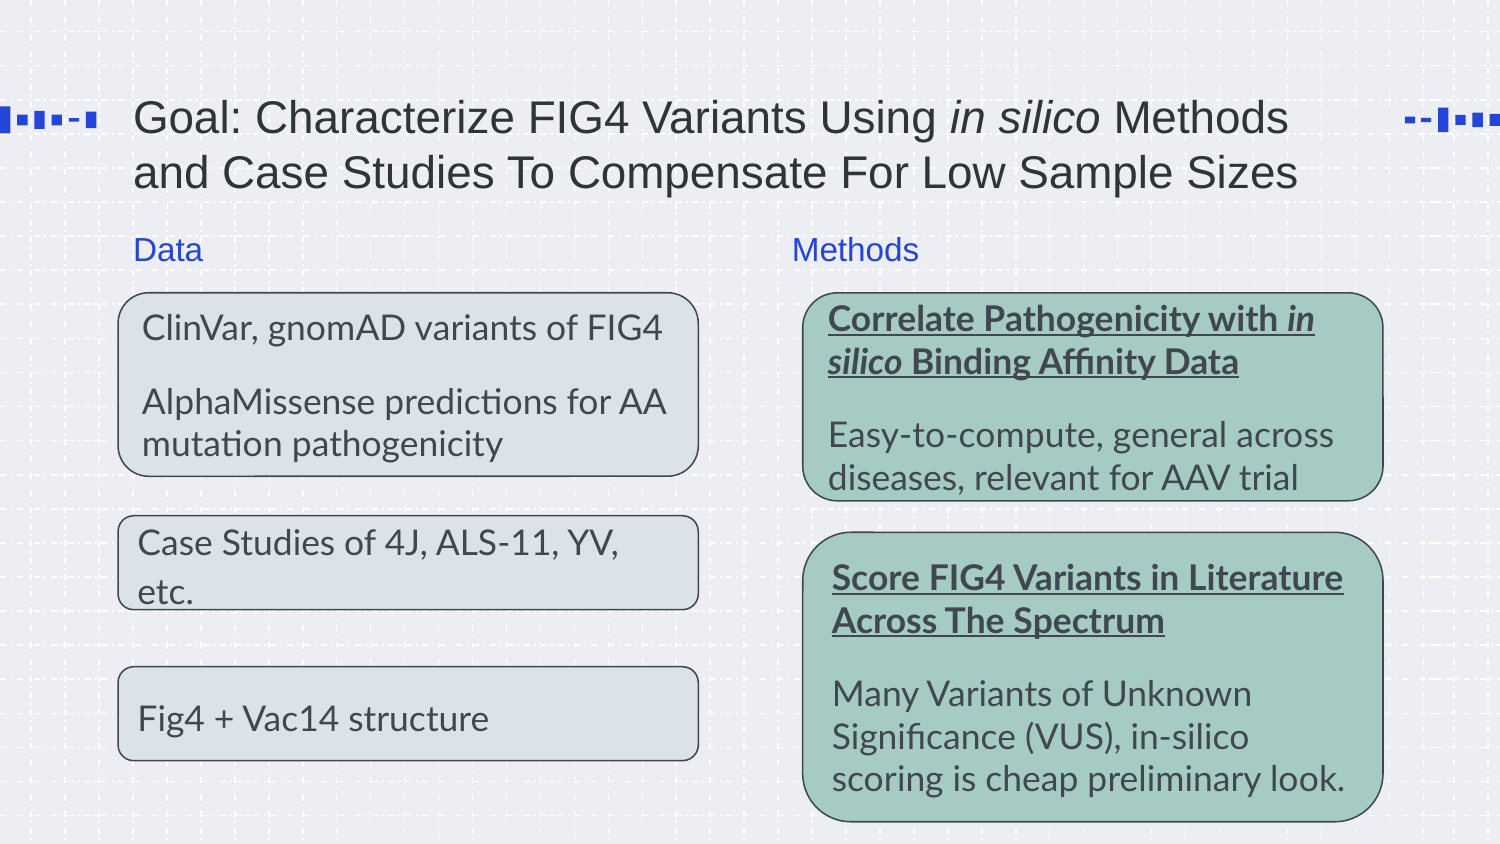

# Goal: Characterize FIG4 Variants Using in silico Methods and Case Studies To Compensate For Low Sample Sizes
Data

Methods

ClinVar, gnomAD variants of FIG4
AlphaMissense predictions for AA mutation pathogenicity
Correlate Pathogenicity with in silico Binding Affinity Data
Easy-to-compute, general across diseases, relevant for AAV trial
Case Studies of 4J, ALS-11, YV, etc.
Score FIG4 Variants in Literature Across The Spectrum
Many Variants of Unknown Significance (VUS), in-silico scoring is cheap preliminary look.
Fig4 + Vac14 structure